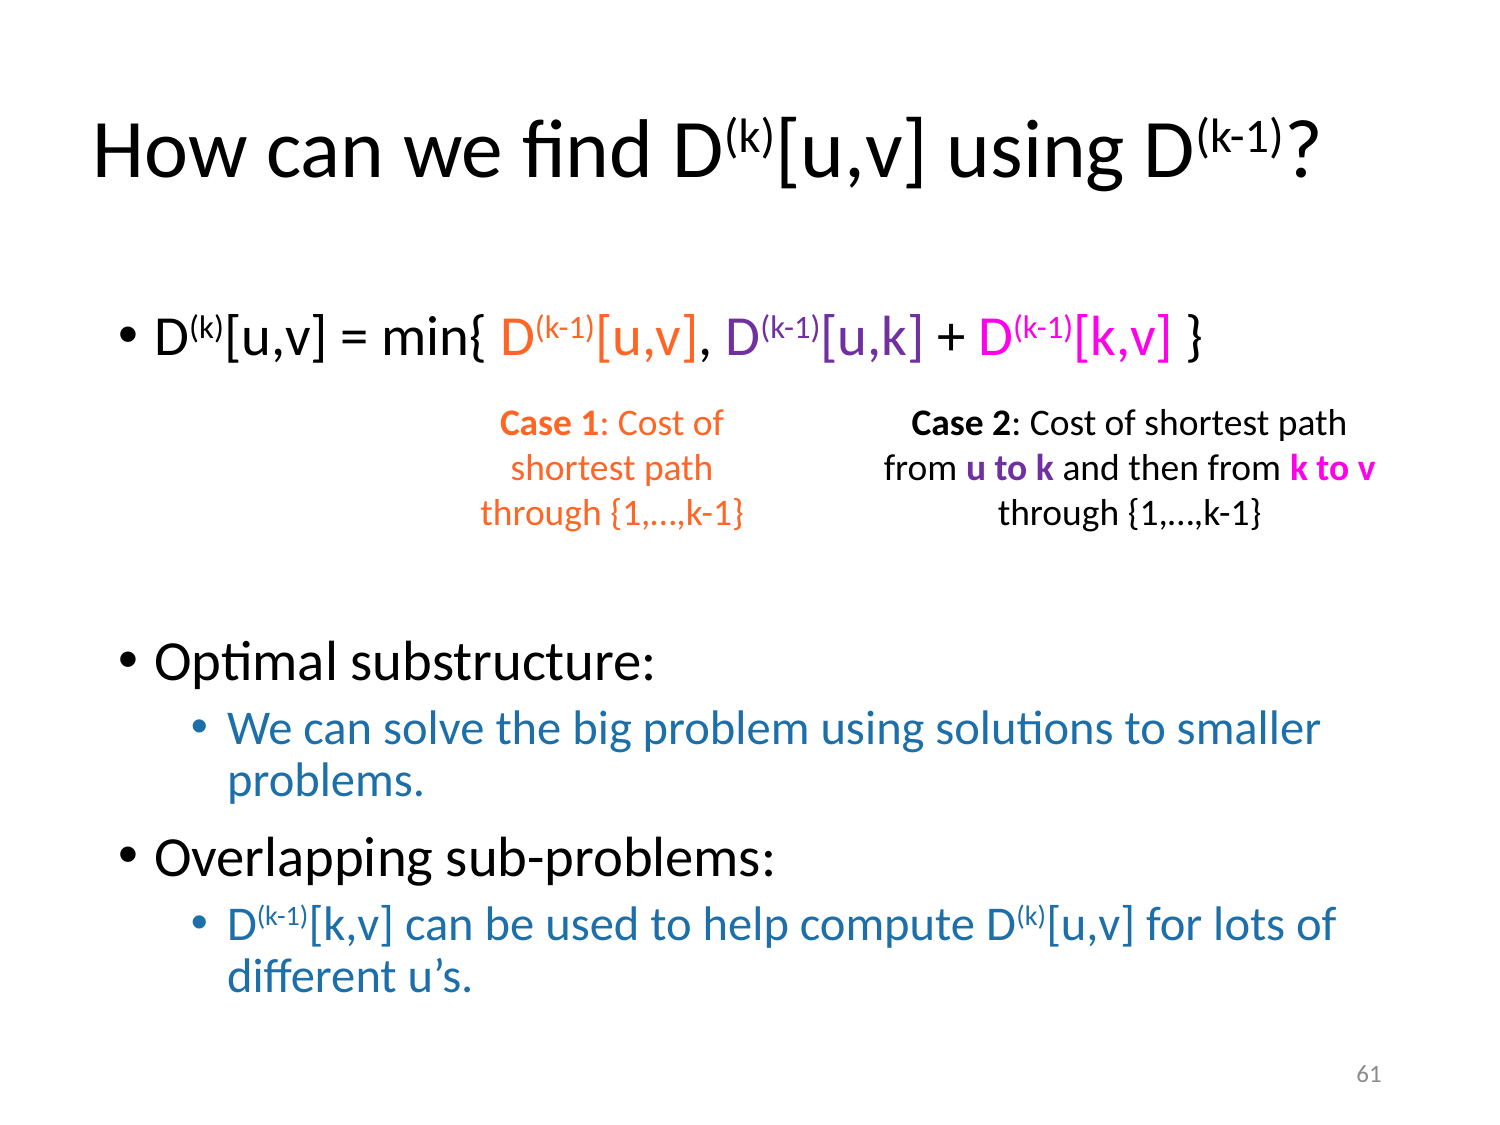

# How can we find D(k)[u,v] using D(k-1)?
D(k)[u,v] = min{ D(k-1)[u,v], D(k-1)[u,k] + D(k-1)[k,v] }

Optimal substructure:
We can solve the big problem using solutions to smaller problems.
Overlapping sub-problems:
D(k-1)[k,v] can be used to help compute D(k)[u,v] for lots of different u’s.
Case 1: Cost of shortest path through {1,…,k-1}
Case 2: Cost of shortest path from u to k and then from k to v through {1,…,k-1}
61